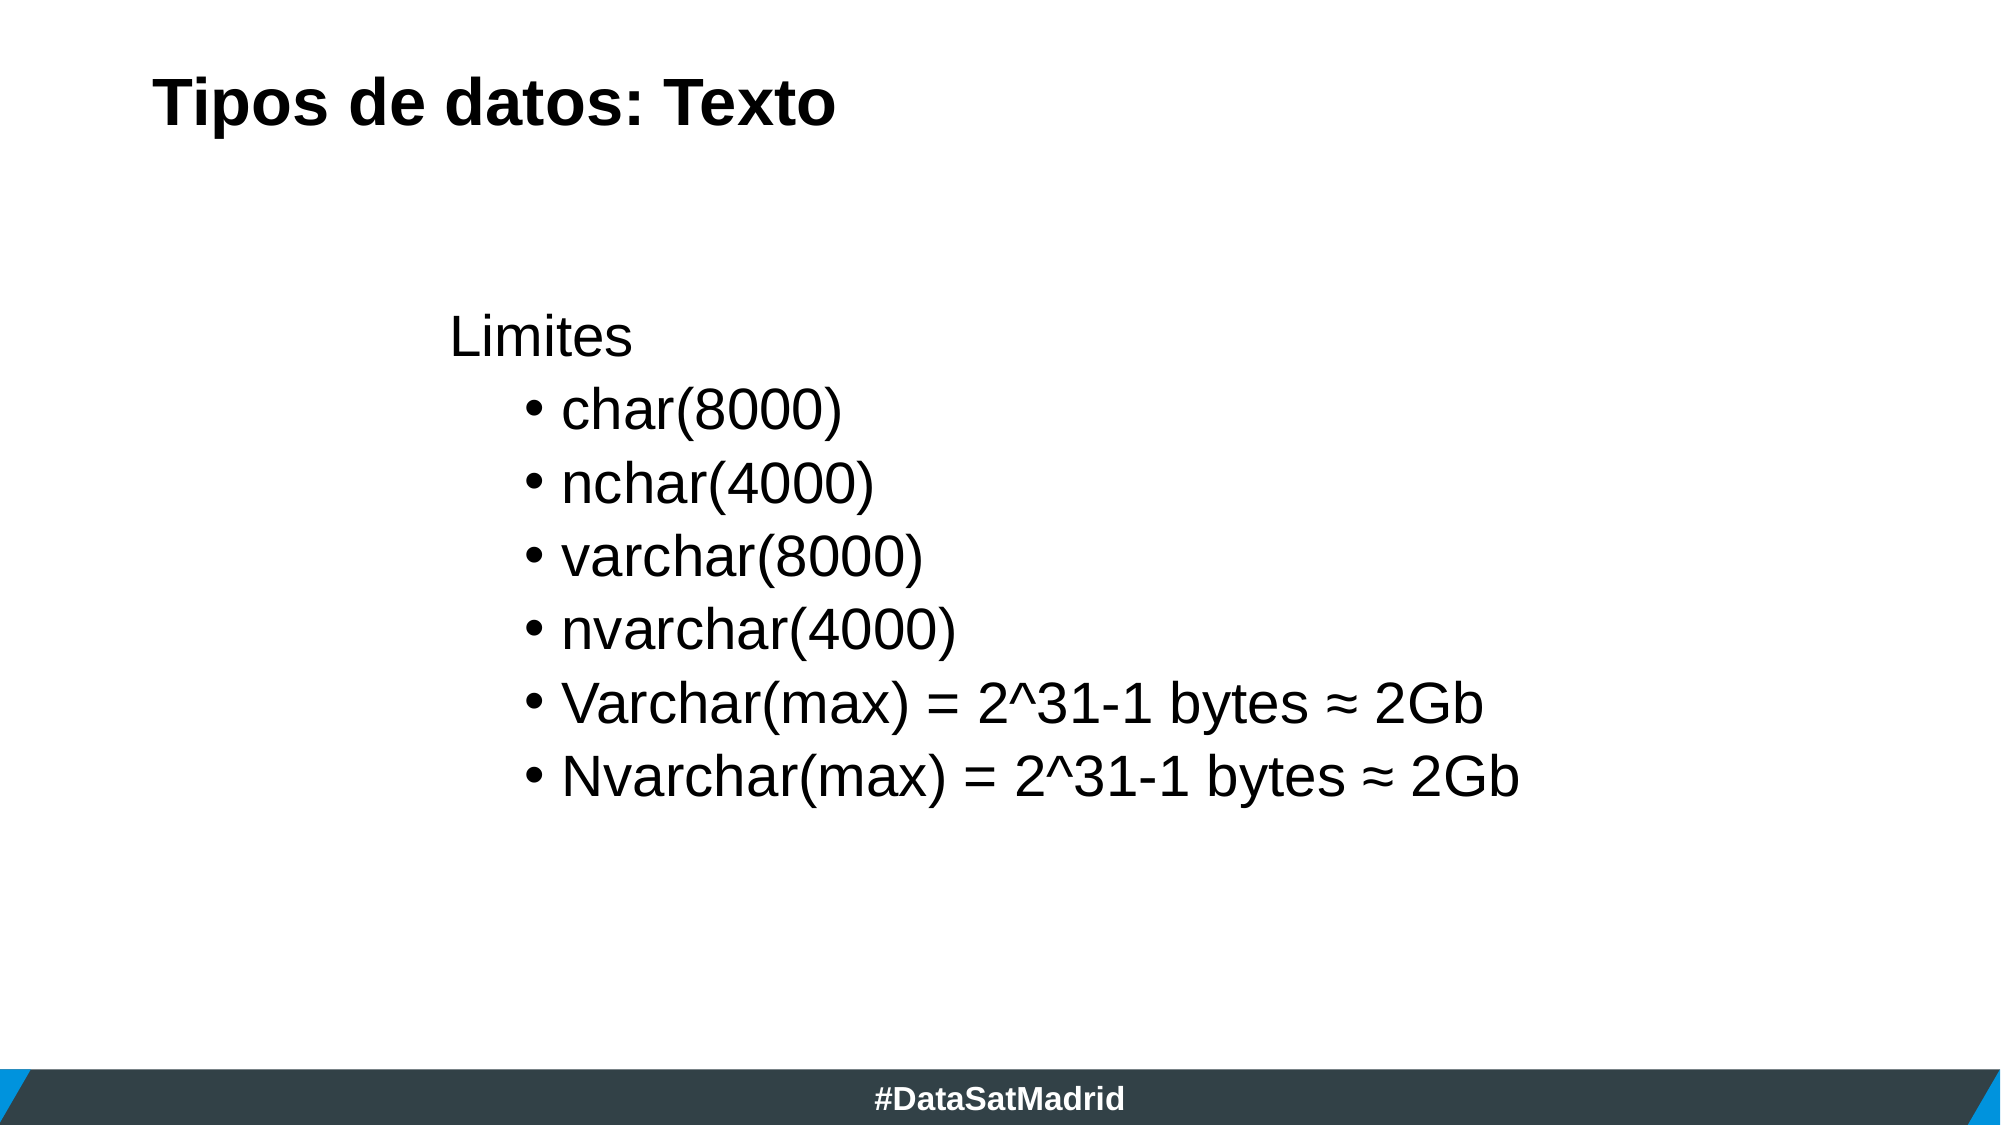

# Tipos de datos: Texto
Limites
char(8000)
nchar(4000)
varchar(8000)
nvarchar(4000)
Varchar(max) = 2^31-1 bytes ≈ 2Gb
Nvarchar(max) = 2^31-1 bytes ≈ 2Gb